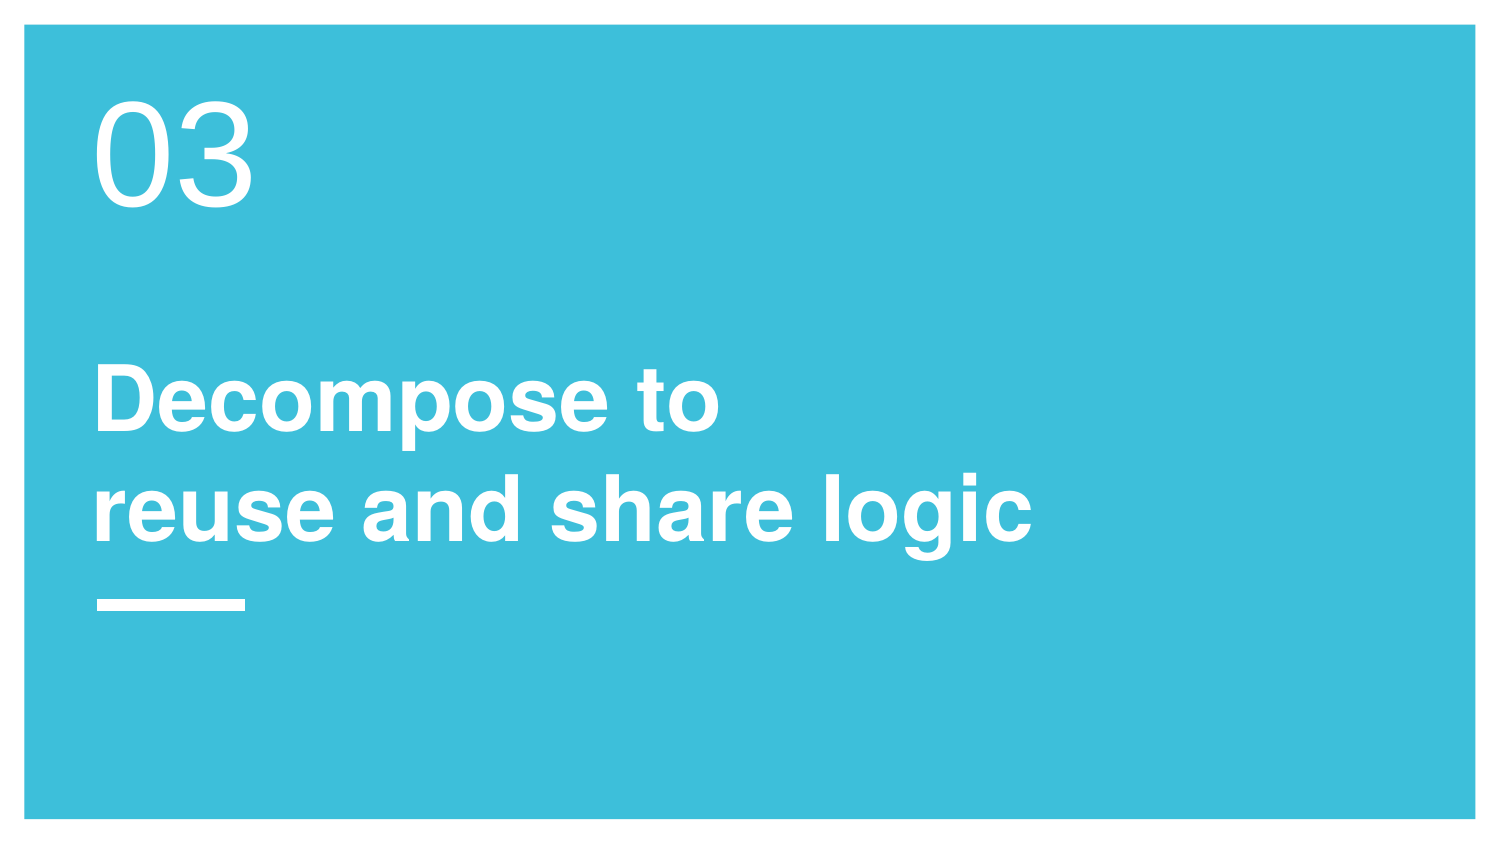

03
Decompose to
reuse and share logic